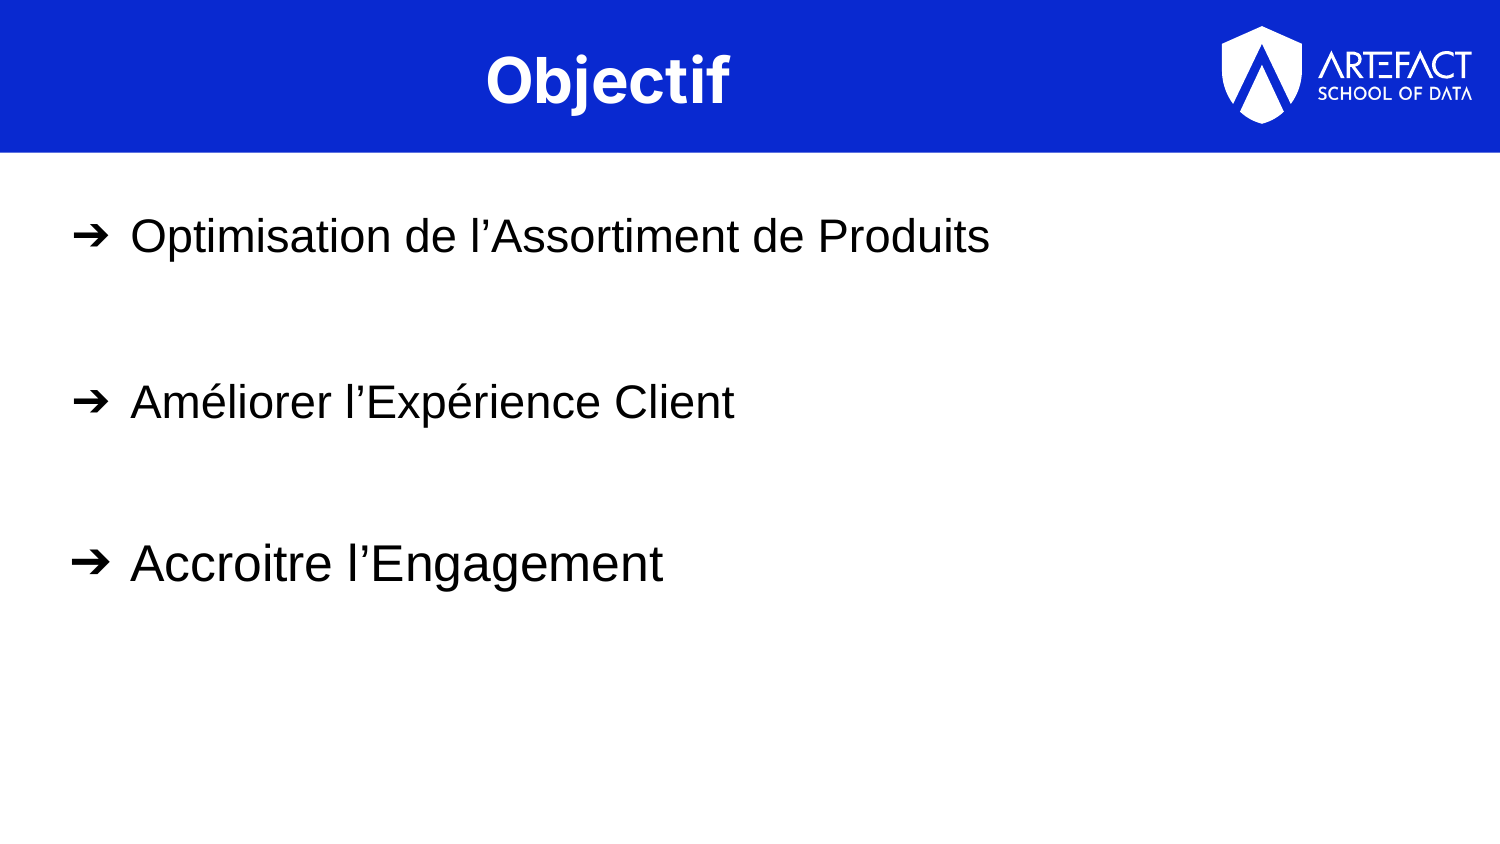

# Objectif
Optimisation de l’Assortiment de Produits

Améliorer l’Expérience Client

Accroitre l’Engagement

 you plan to showcase your model ?
– _